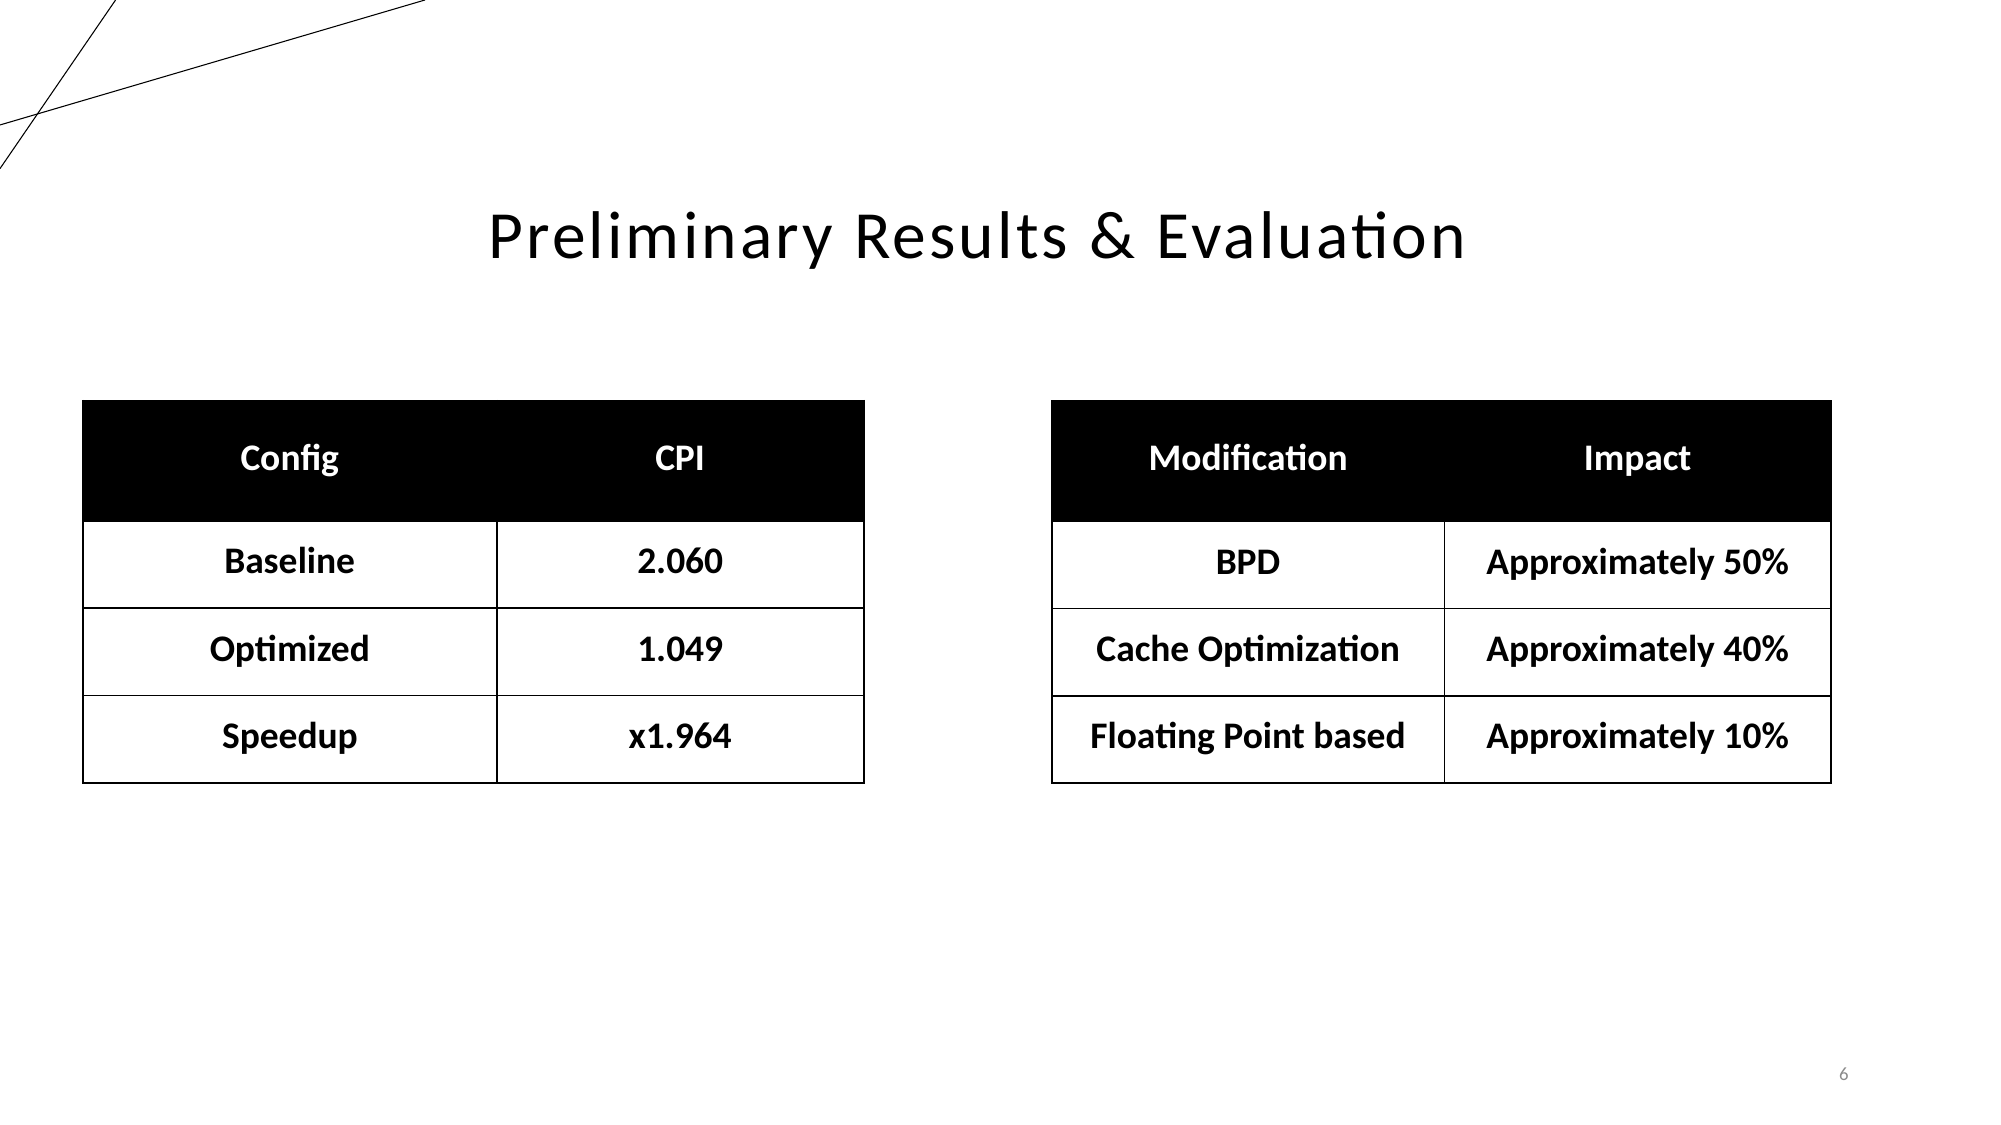

# Preliminary Results & Evaluation
| Config | CPI |
| --- | --- |
| Baseline | 2.060 |
| Optimized | 1.049 |
| Speedup | x1.964 |
| Modification | Impact |
| --- | --- |
| BPD | Approximately 50% |
| Cache Optimization | Approximately 40% |
| Floating Point based | Approximately 10% |
6